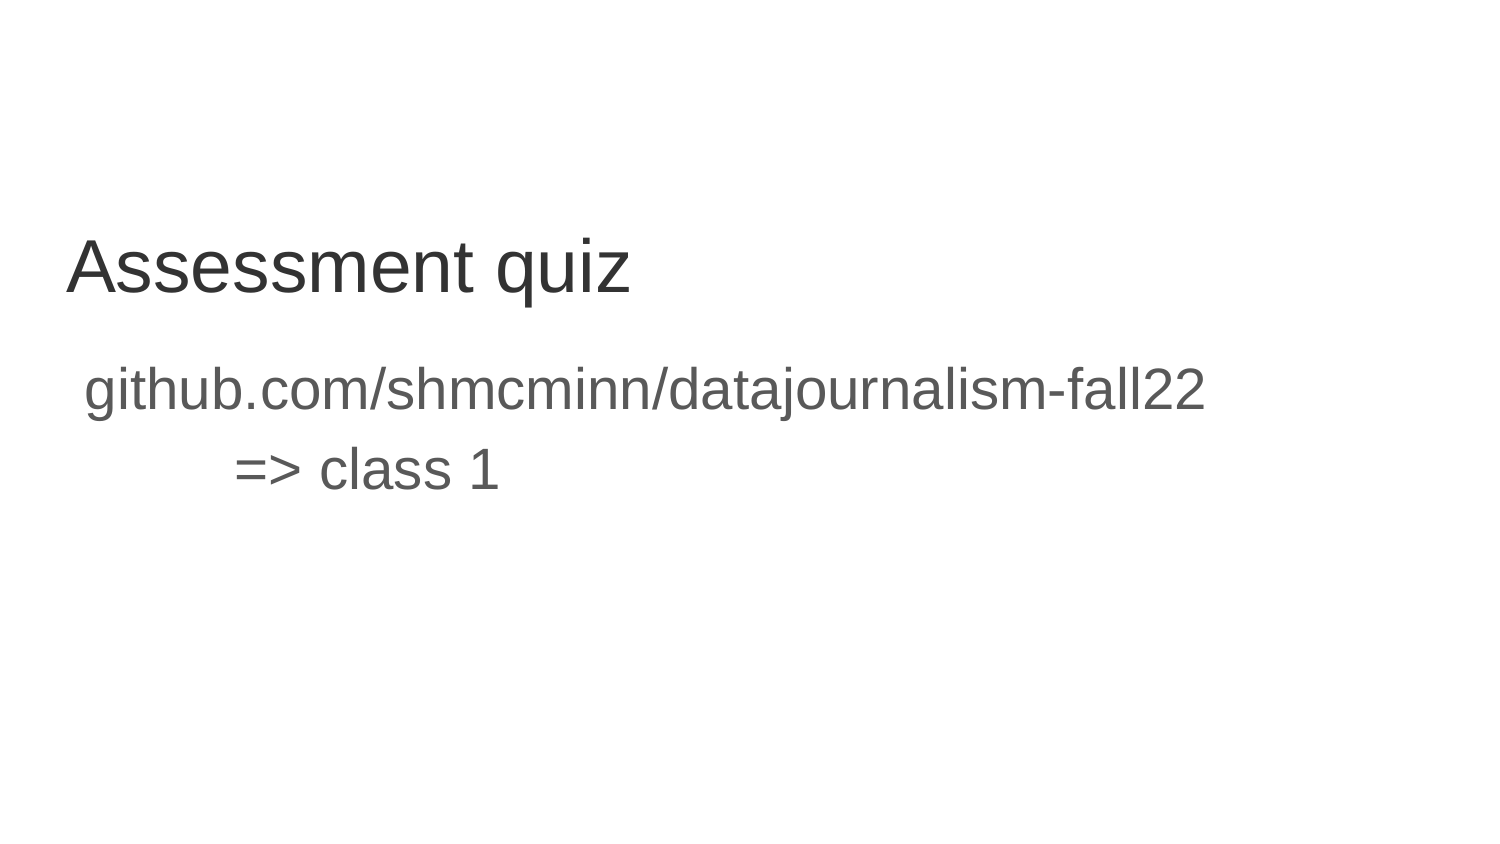

#
Assessment quiz
github.com/shmcminn/datajournalism-fall22
	=> class 1